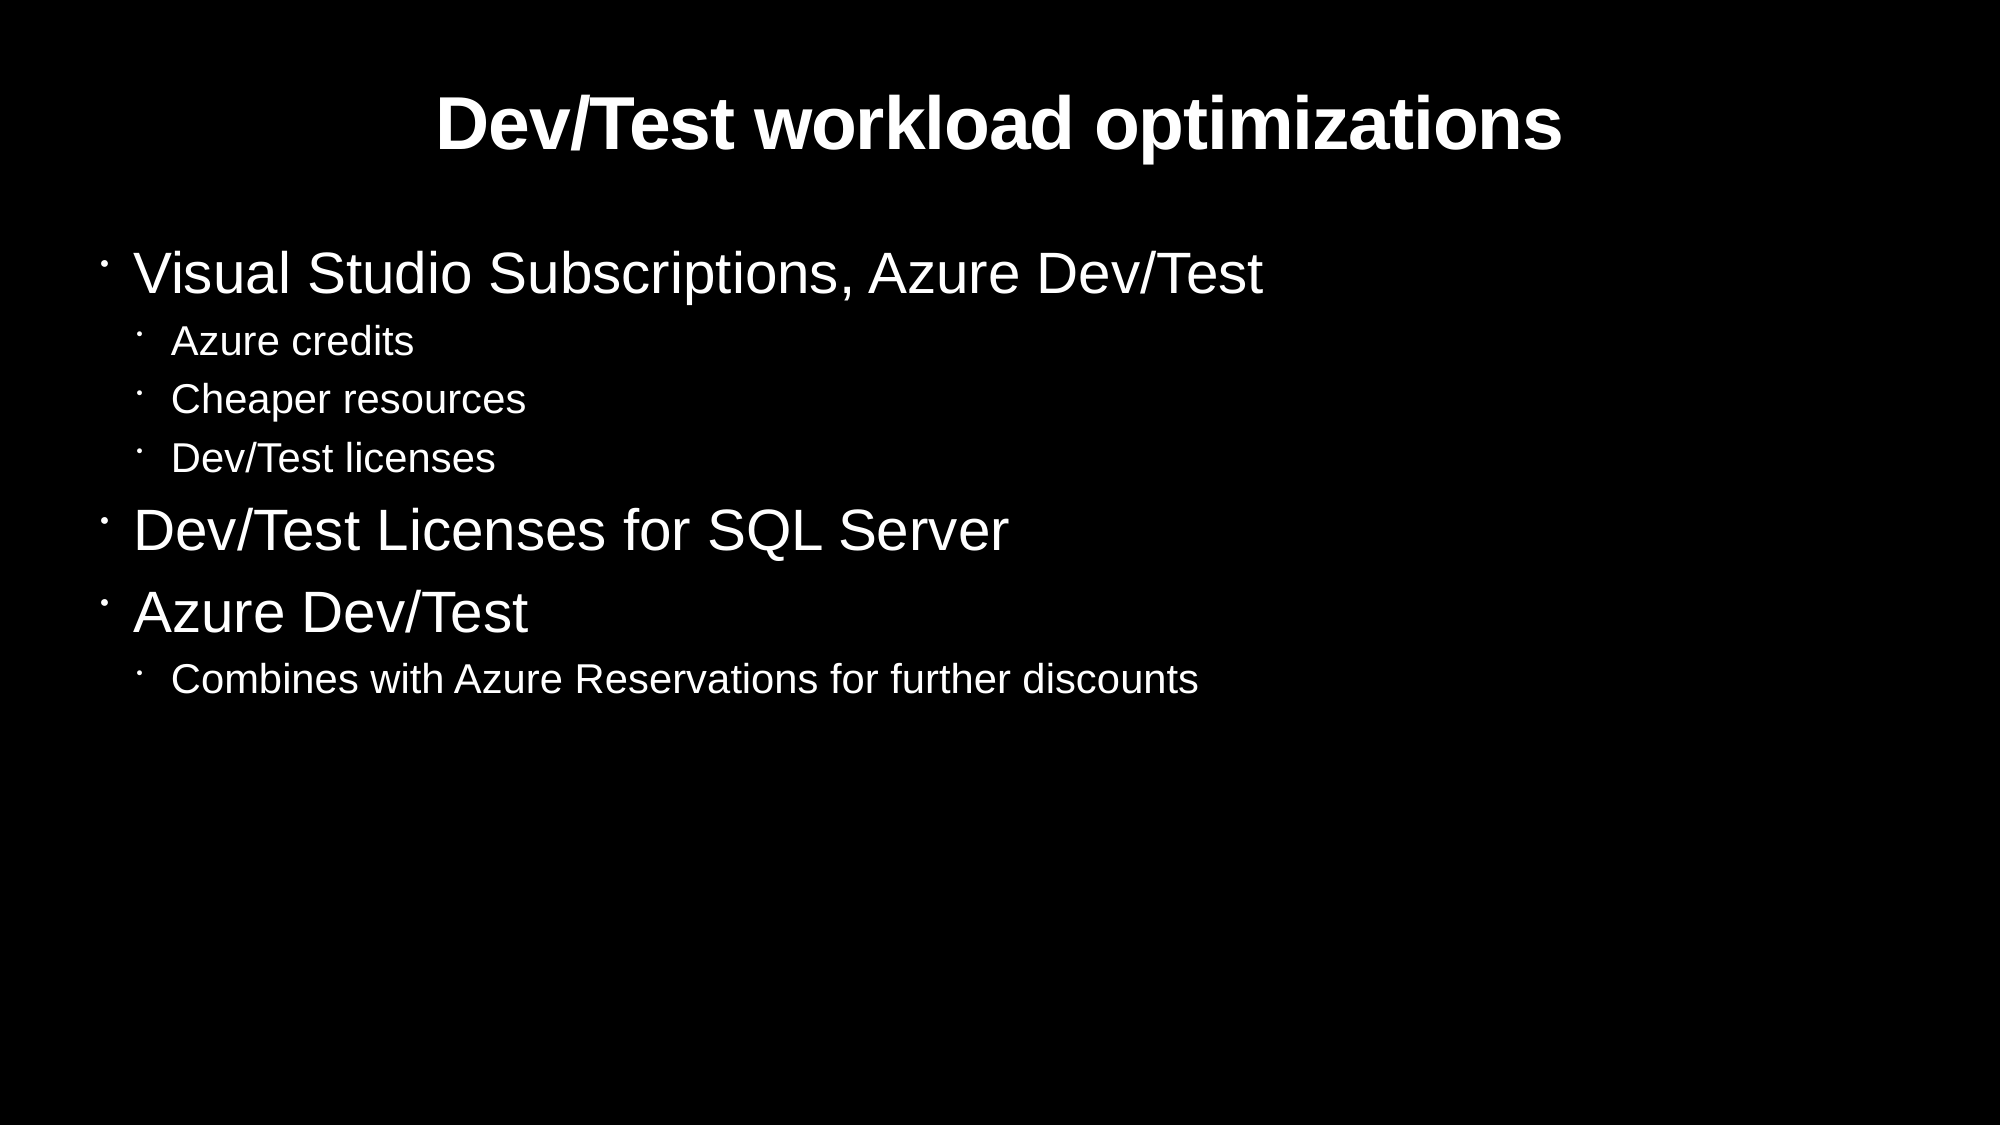

# Dev/Test workload optimizations
Visual Studio Subscriptions, Azure Dev/Test
Azure credits
Cheaper resources
Dev/Test licenses
Dev/Test Licenses for SQL Server
Azure Dev/Test
Combines with Azure Reservations for further discounts